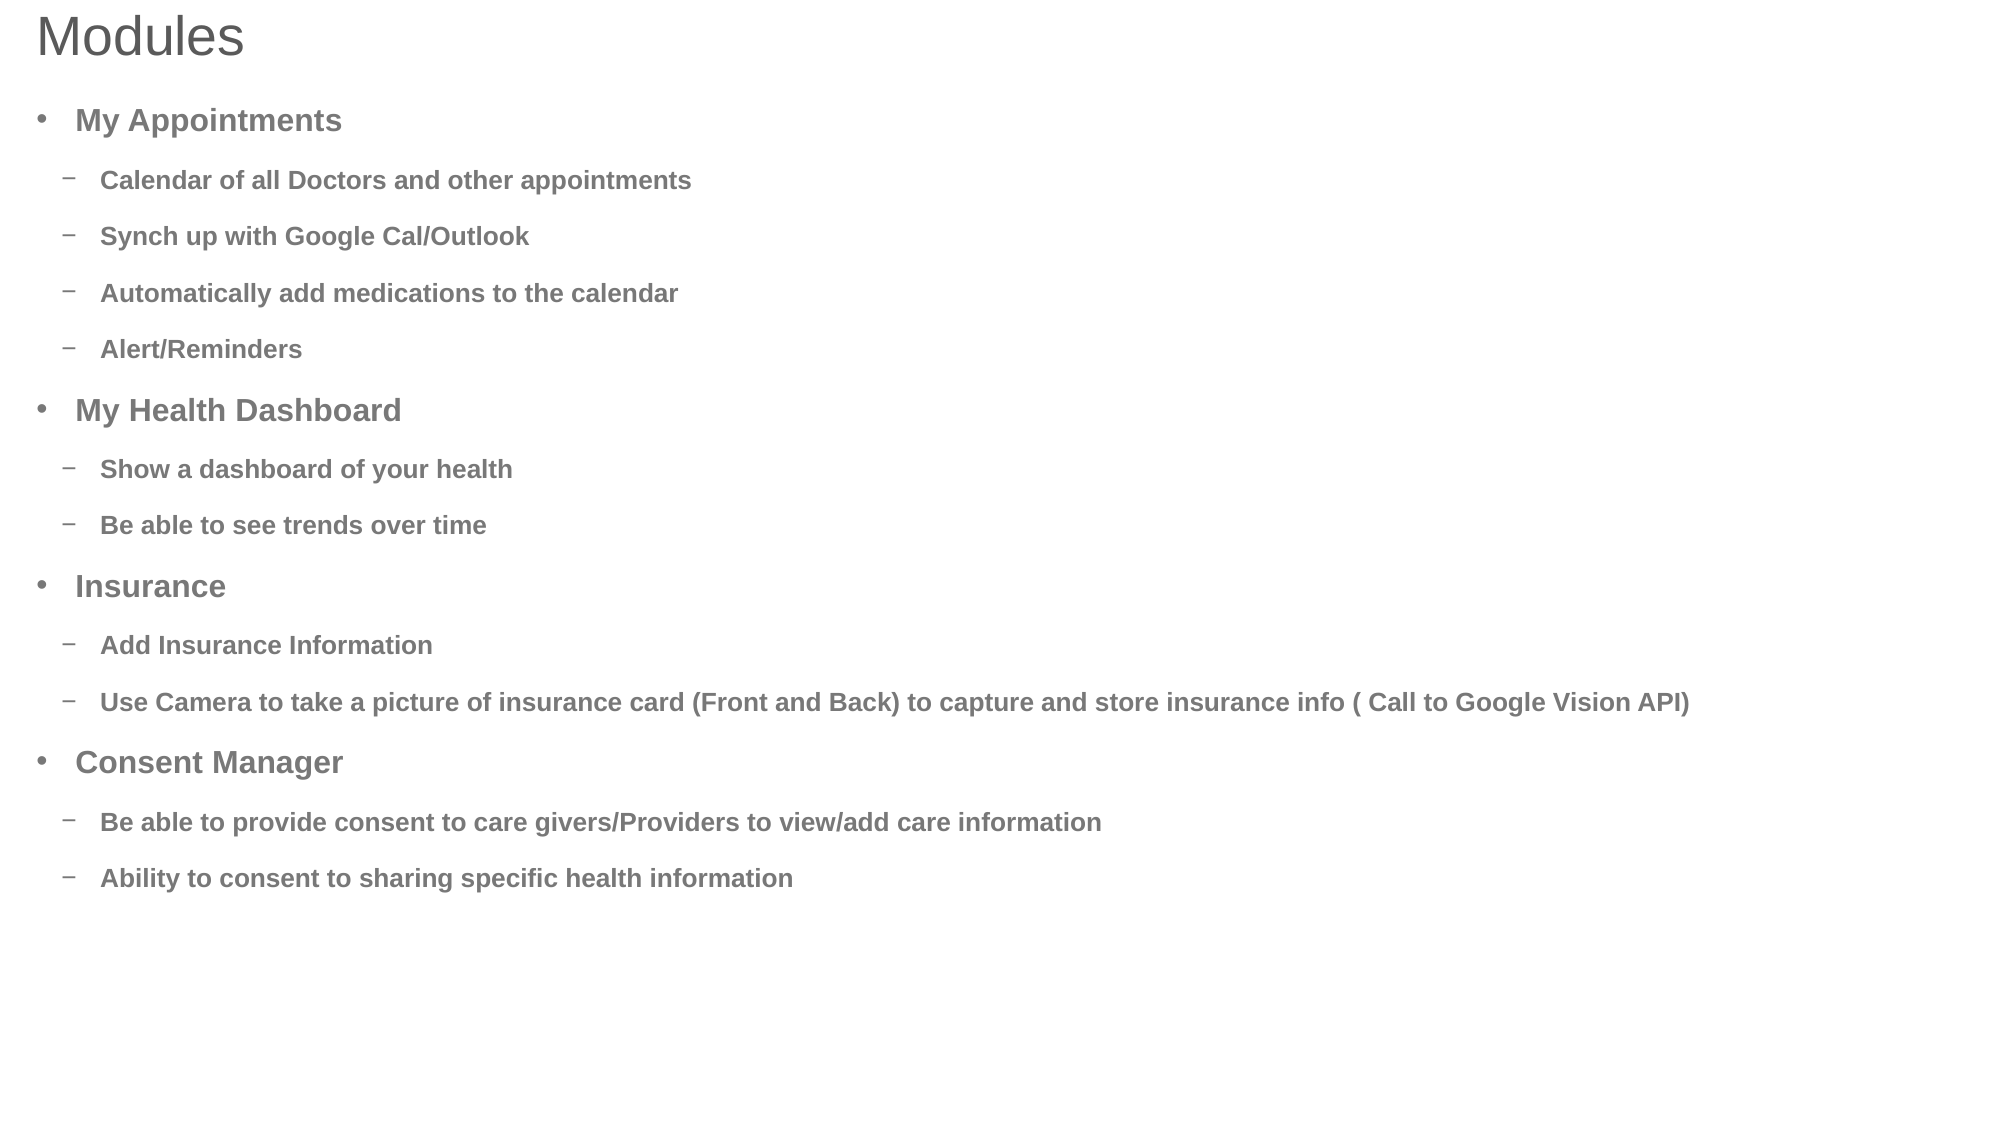

# Modules
My Appointments
Calendar of all Doctors and other appointments
Synch up with Google Cal/Outlook
Automatically add medications to the calendar
Alert/Reminders
My Health Dashboard
Show a dashboard of your health
Be able to see trends over time
Insurance
Add Insurance Information
Use Camera to take a picture of insurance card (Front and Back) to capture and store insurance info ( Call to Google Vision API)
Consent Manager
Be able to provide consent to care givers/Providers to view/add care information
Ability to consent to sharing specific health information